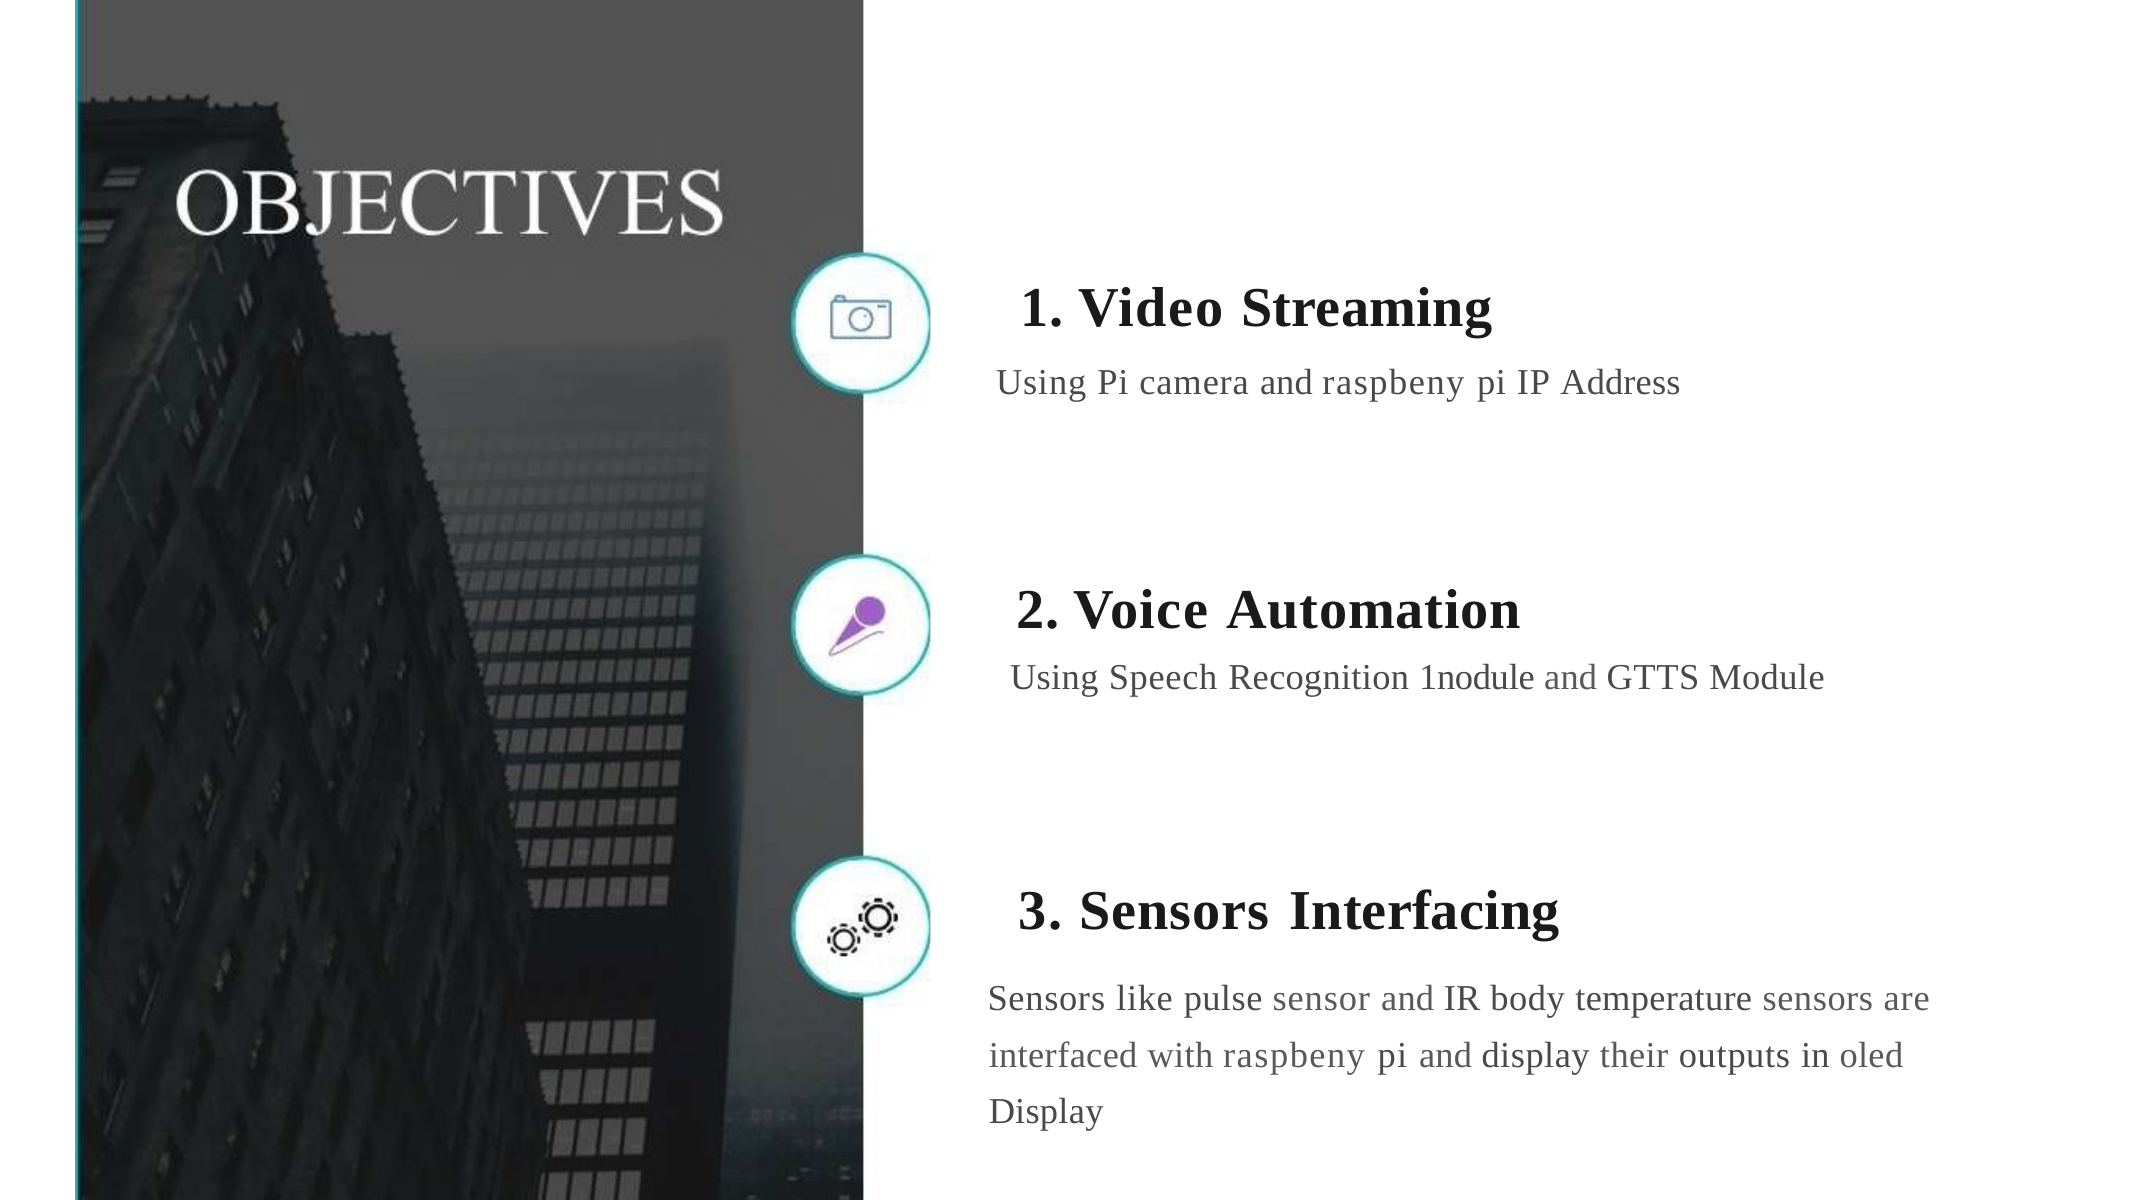

# 1. Video Streaming
Using Pi camera and raspbeny pi IP Address
2. Voice Automation
Using Speech Recognition 1nodule and GTTS Module
3. Sensors Interfacing
Sensors like pulse sensor and IR body temperature sensors are  interfaced with raspbeny pi and display their outputs in oled Display